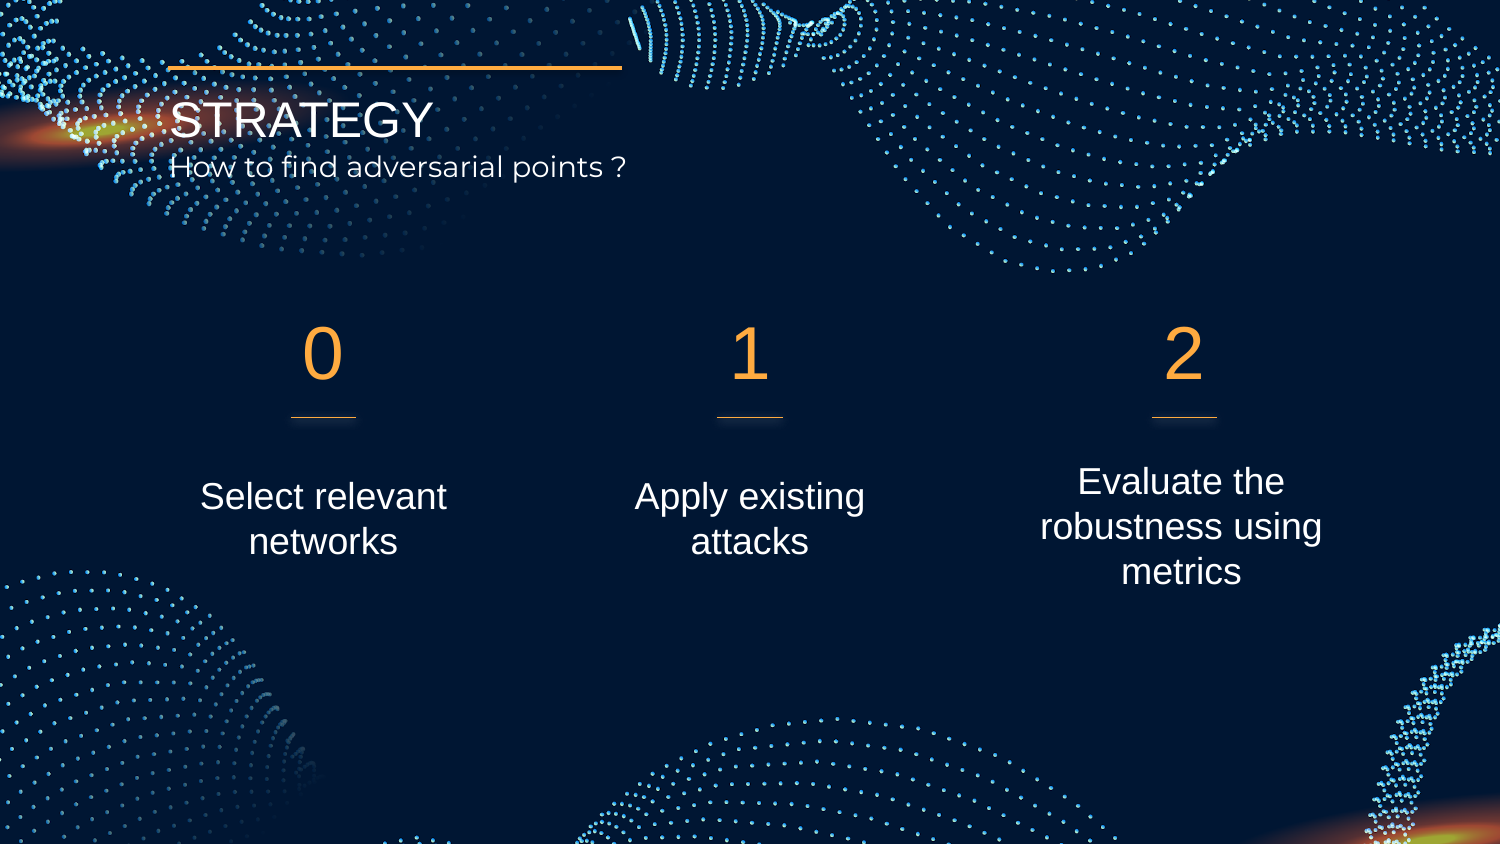

STRATEGY
How to find adversarial points ?

0
1
2
Evaluate the robustness using metrics
Select relevant networks
# Apply existing attacks